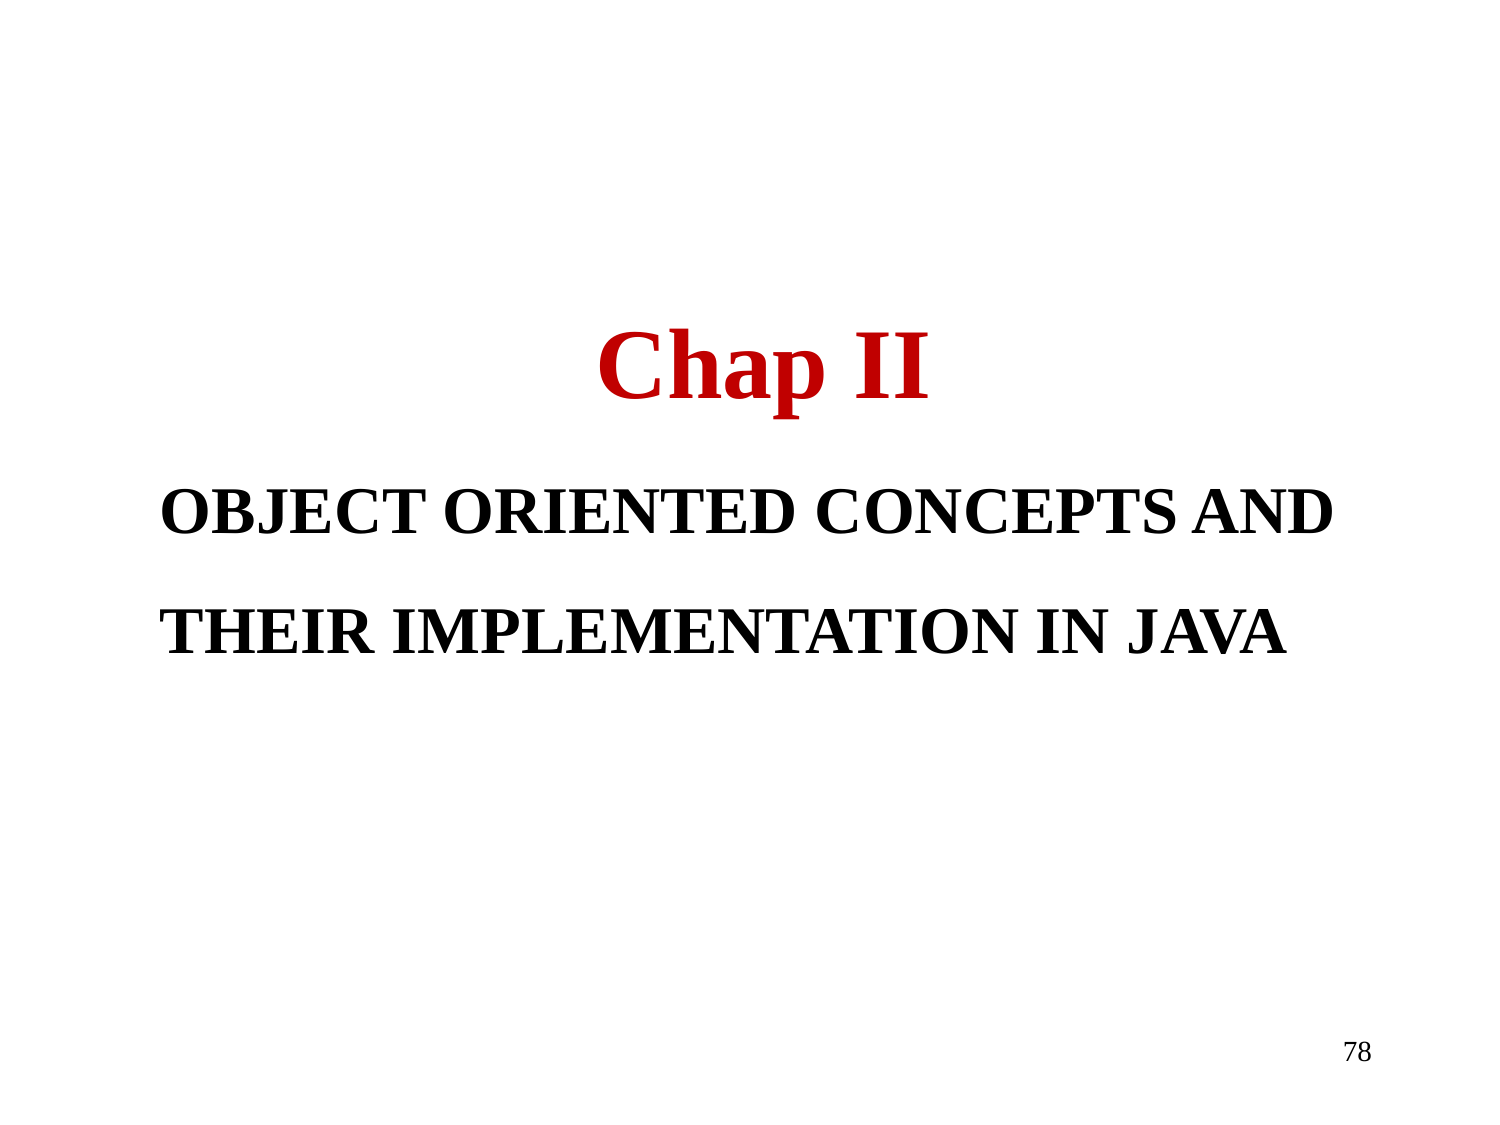

Chap II
OBJECT ORIENTED CONCEPTS AND THEIR IMPLEMENTATION IN JAVA
78